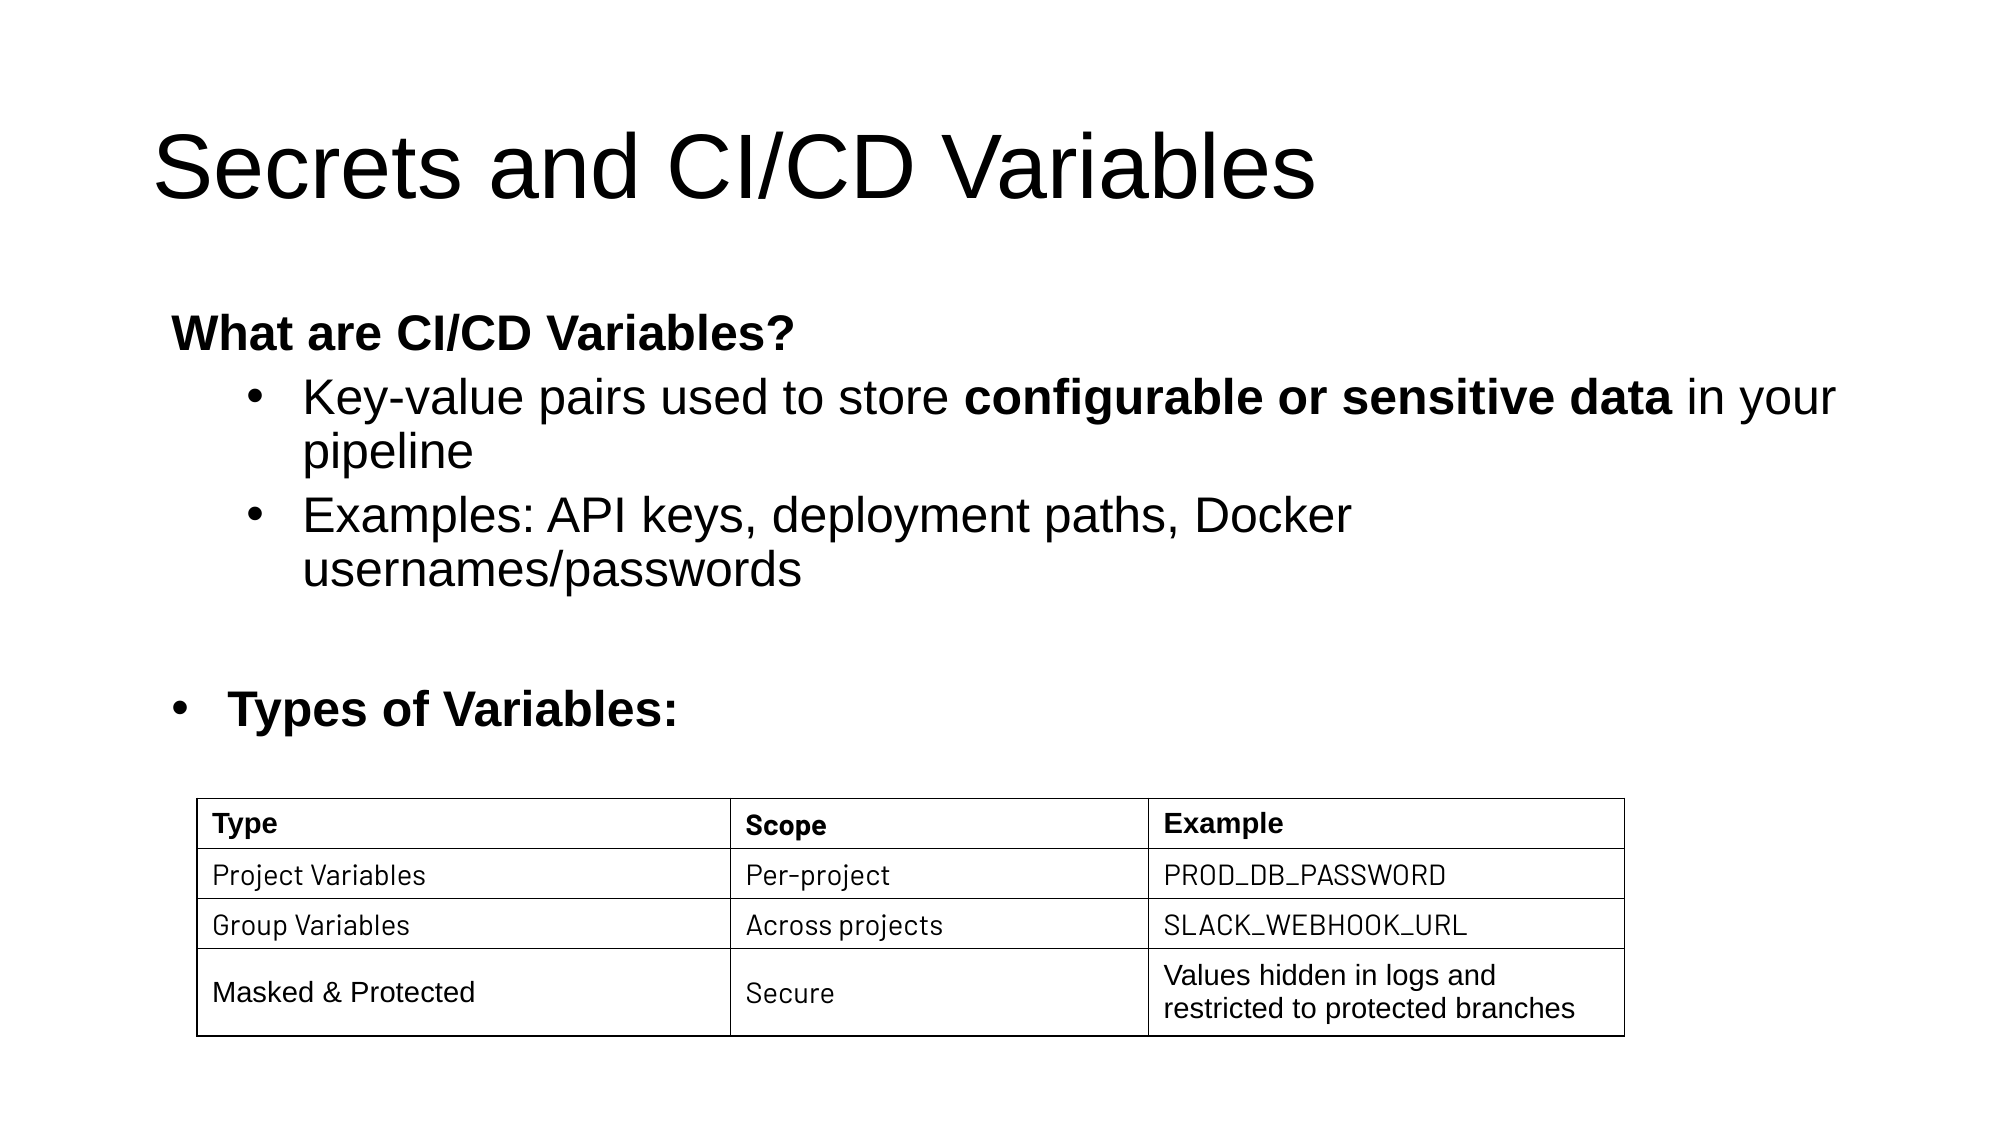

# Secrets and CI/CD Variables
What are CI/CD Variables?
Key-value pairs used to store configurable or sensitive data in your pipeline
Examples: API keys, deployment paths, Docker usernames/passwords

Types of Variables:

| Type | Scope | Example |
| --- | --- | --- |
| Project Variables | Per-project | PROD\_DB\_PASSWORD |
| Group Variables | Across projects | SLACK\_WEBHOOK\_URL |
| Masked & Protected | Secure | Values hidden in logs and restricted to protected branches |